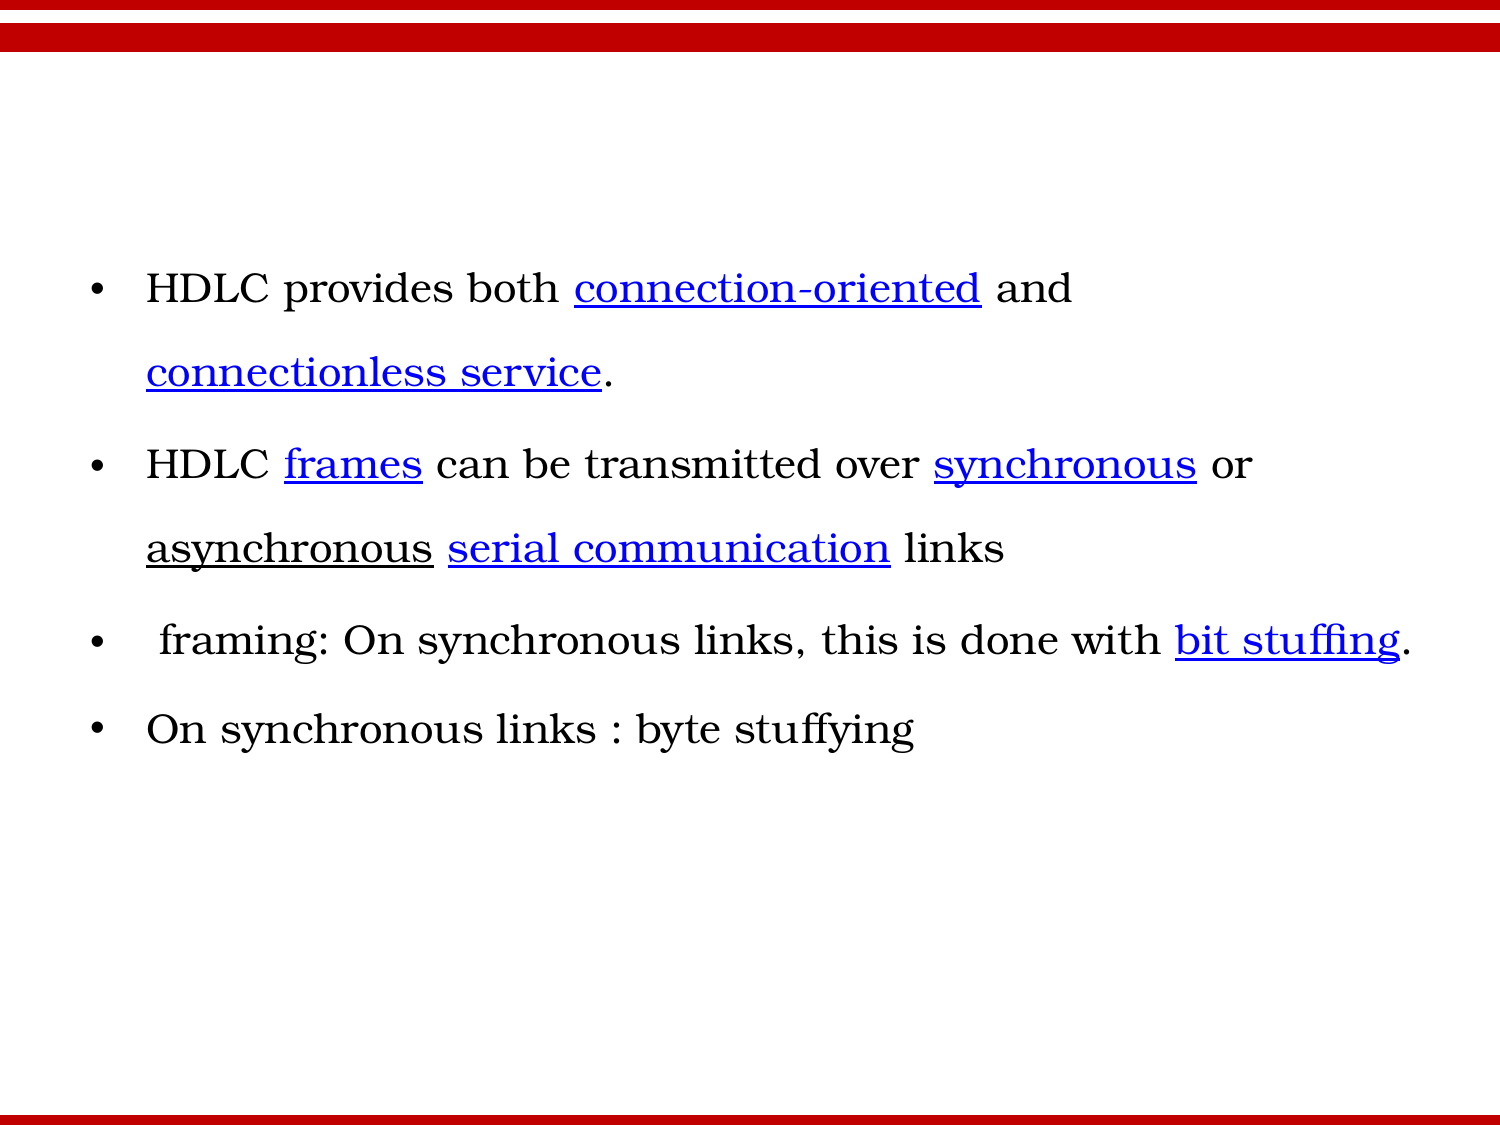

#
HDLC provides both connection-oriented and connectionless service.
HDLC frames can be transmitted over synchronous or asynchronous serial communication links
 framing: On synchronous links, this is done with bit stuffing.
On synchronous links : byte stuffying